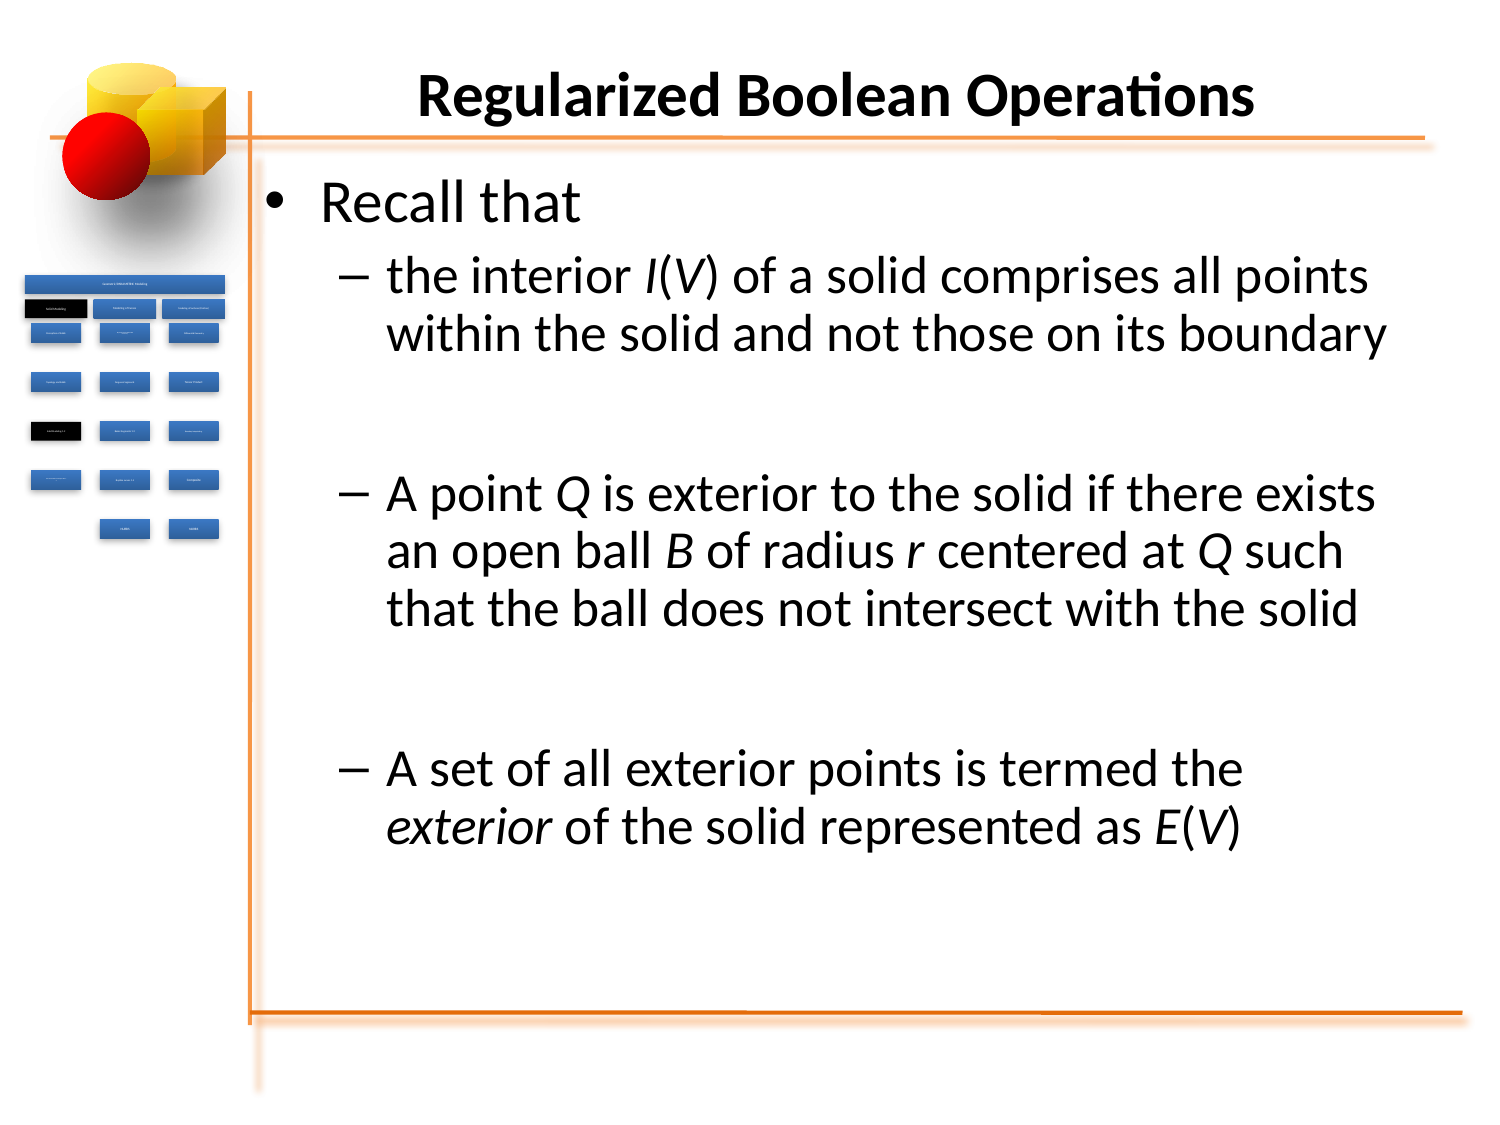

# Regularized Boolean Operations
Recall that
the interior I(V) of a solid comprises all points within the solid and not those on its boundary

A point Q is exterior to the solid if there exists an open ball B of radius r centered at Q such that the ball does not intersect with the solid

A set of all exterior points is termed the exterior of the solid represented as E(V)
Geometric/PARAMETRIC Modeling
Solid Modeling
Perception of Solids
Modeling of Curves
Modeling of Surfaces (Patches)
Topology and Solids
Solid Modeling 1-2
Transformations and Projections 1-2
Representation, Differential Geometry
Ferguson Segments
Bezier Segments 1-2
B-spline curves 1-5
NURBS
Differential Geometry
Tensor Product
Boundary Interpolating
Composite
NURBS